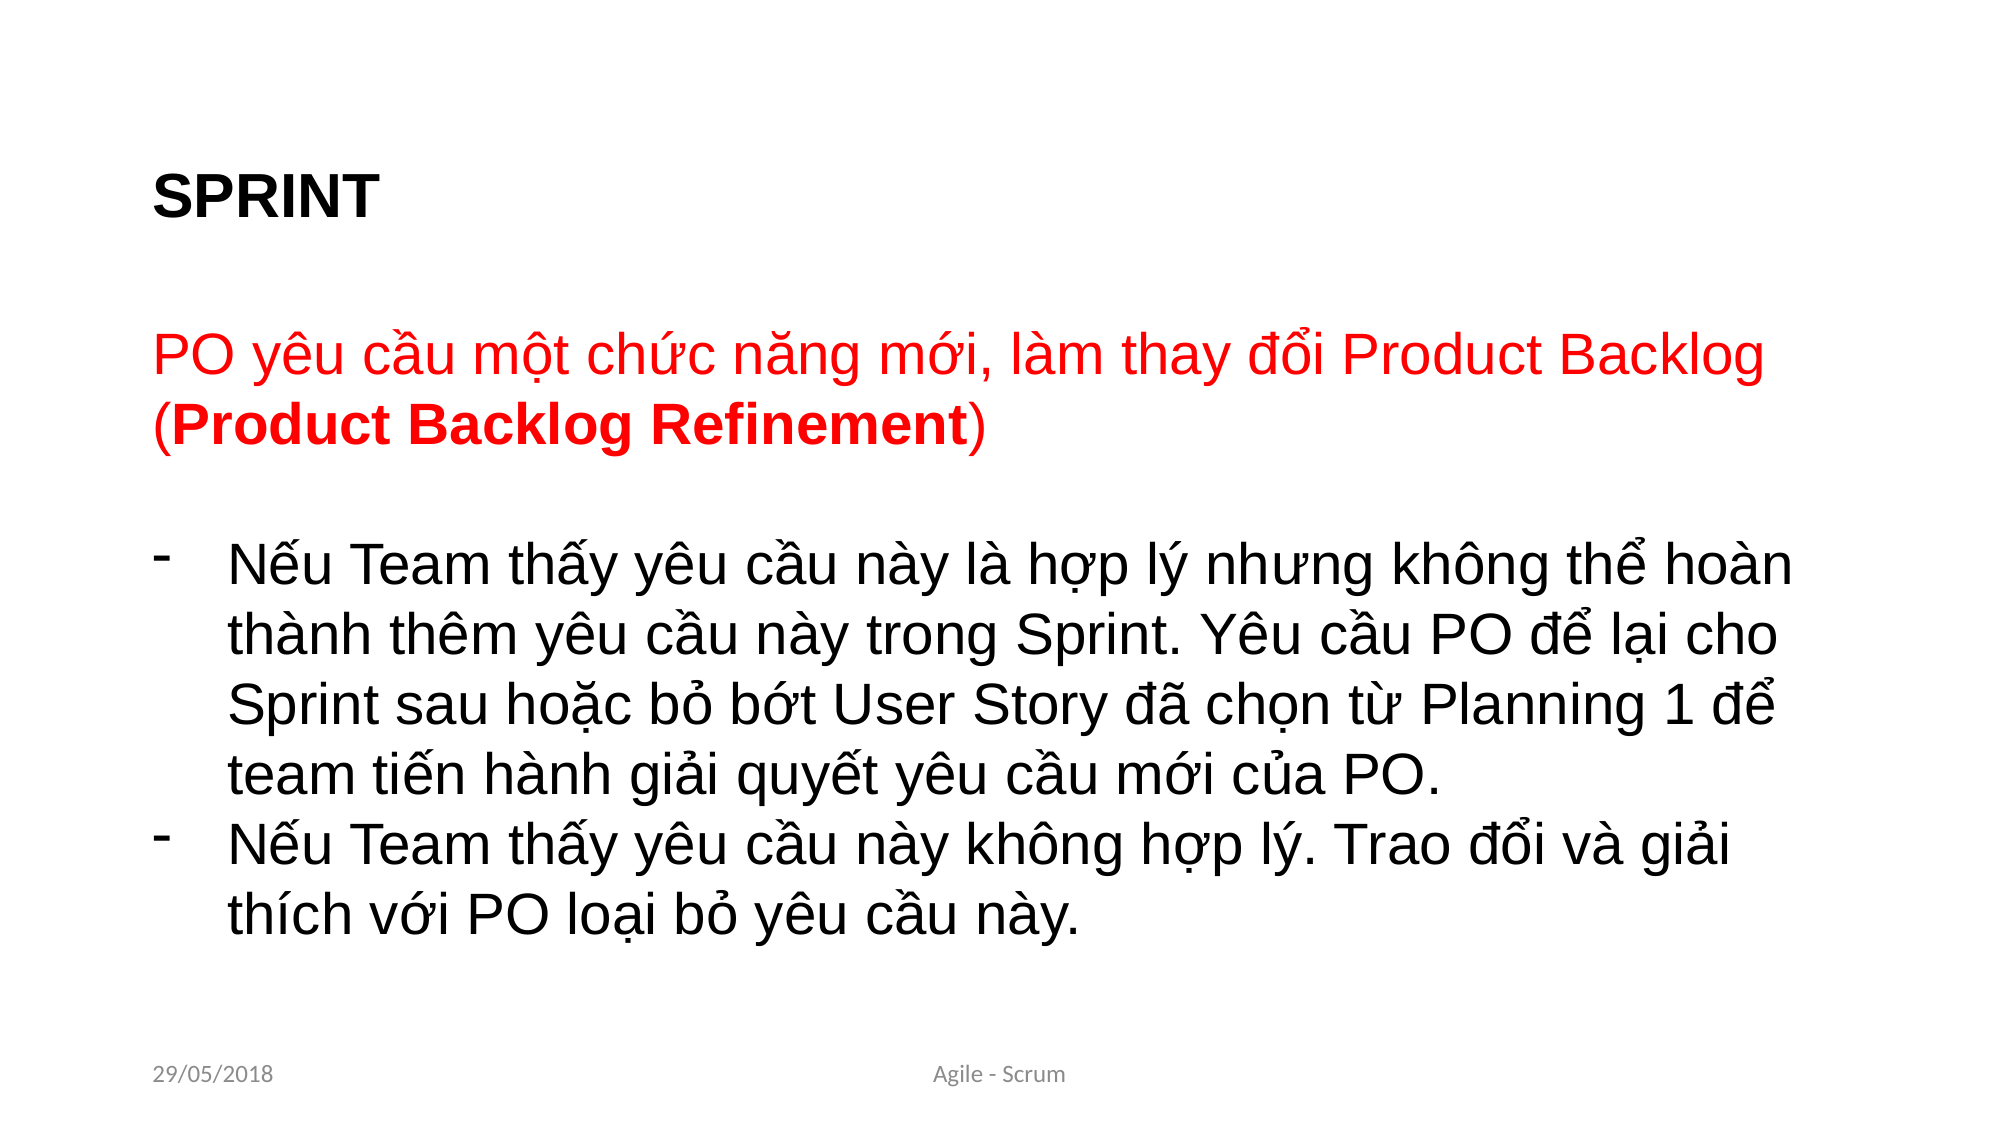

SPRINT

PO yêu cầu một chức năng mới, làm thay đổi Product Backlog (Product Backlog Refinement)

Nếu Team thấy yêu cầu này là hợp lý nhưng không thể hoàn thành thêm yêu cầu này trong Sprint. Yêu cầu PO để lại cho Sprint sau hoặc bỏ bớt User Story đã chọn từ Planning 1 để team tiến hành giải quyết yêu cầu mới của PO.
Nếu Team thấy yêu cầu này không hợp lý. Trao đổi và giải thích với PO loại bỏ yêu cầu này.

29/05/2018
Agile - Scrum